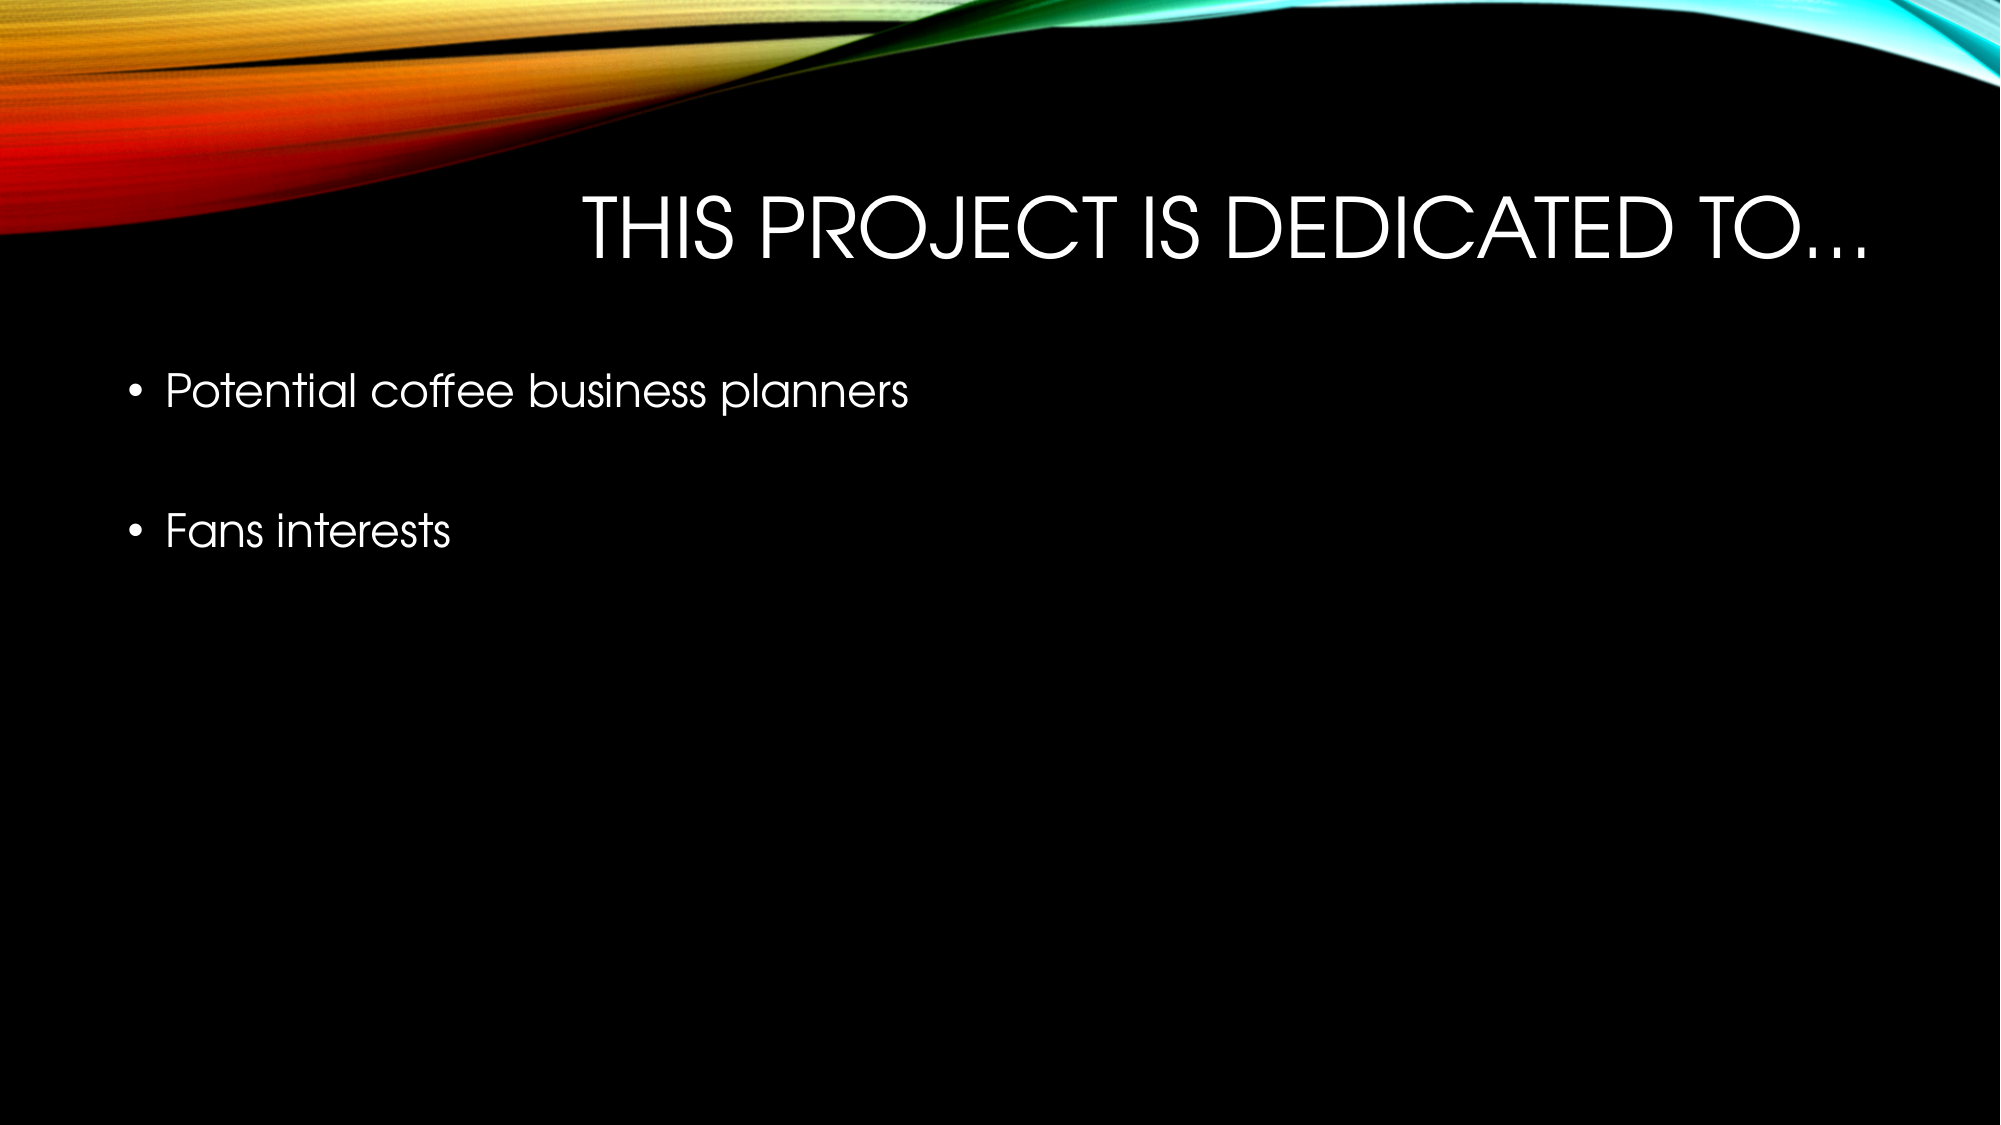

# THIS PROJECT IS DEDICATED TO…
Potential coffee business planners

Fans interests